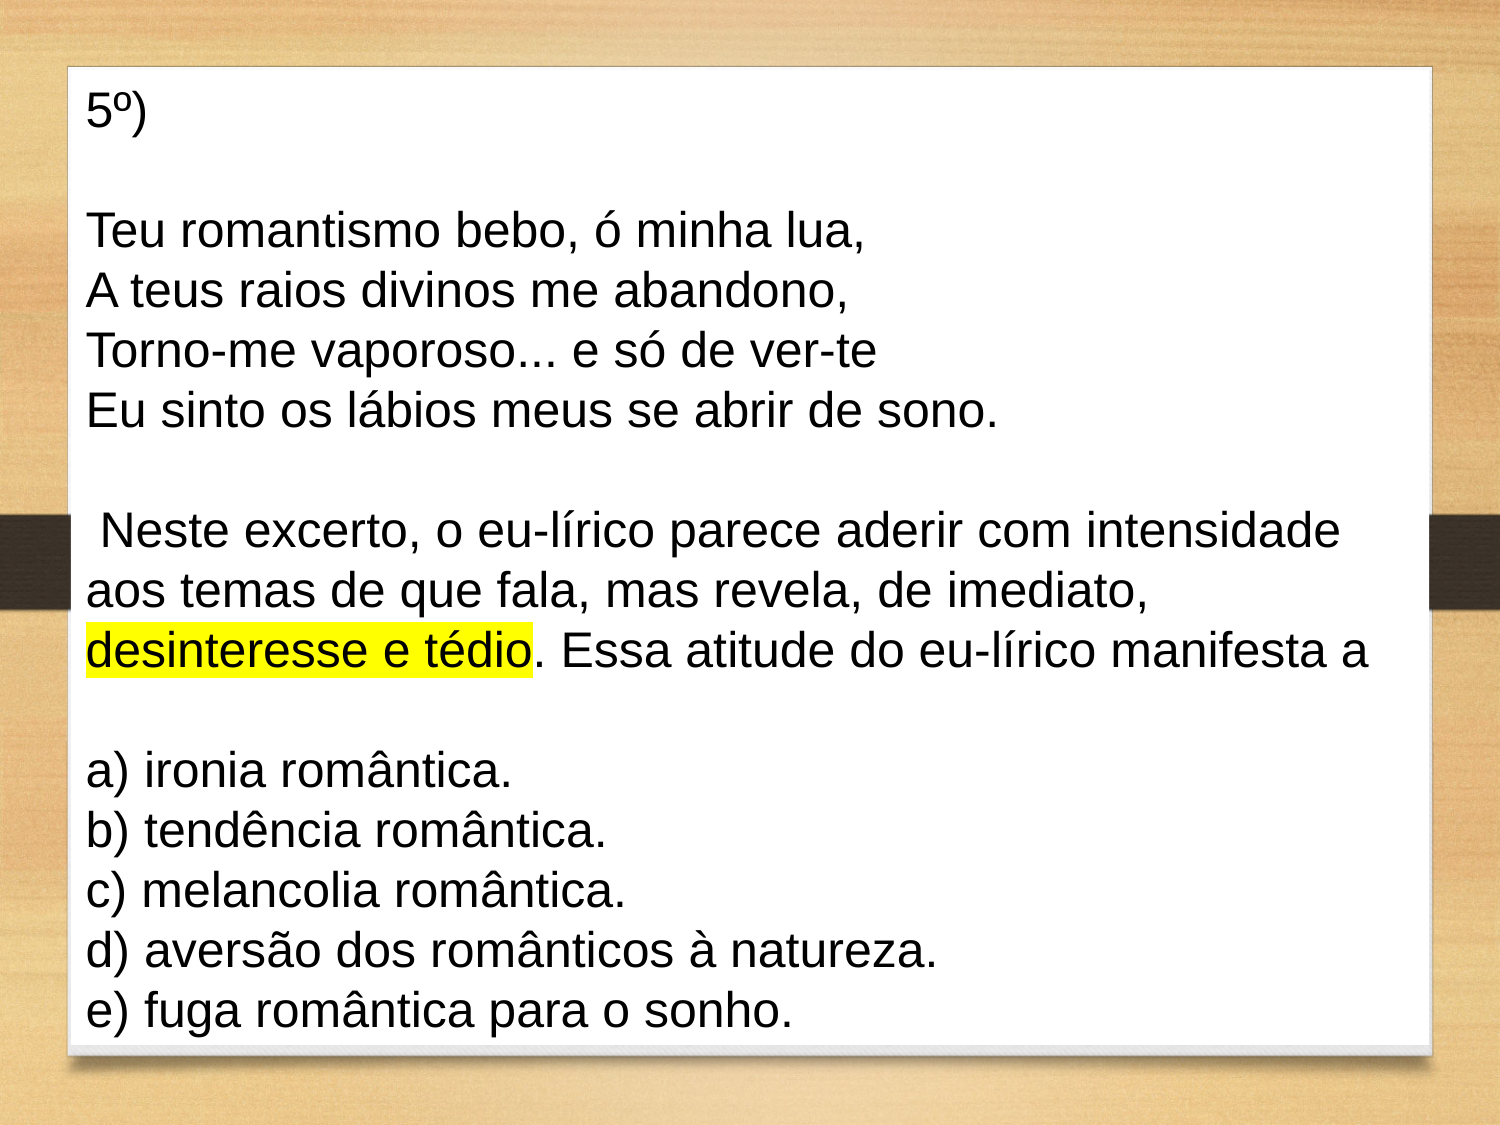

5º)   
Teu romantismo bebo, ó minha lua,
A teus raios divinos me abandono,
Torno-me vaporoso... e só de ver-te
Eu sinto os lábios meus se abrir de sono.
 
 Neste excerto, o eu-lírico parece aderir com intensidade aos temas de que fala, mas revela, de imediato, desinteresse e tédio. Essa atitude do eu-lírico manifesta a
 
a) ironia romântica.
b) tendência romântica.
c) melancolia romântica.
d) aversão dos românticos à natureza.
e) fuga romântica para o sonho.